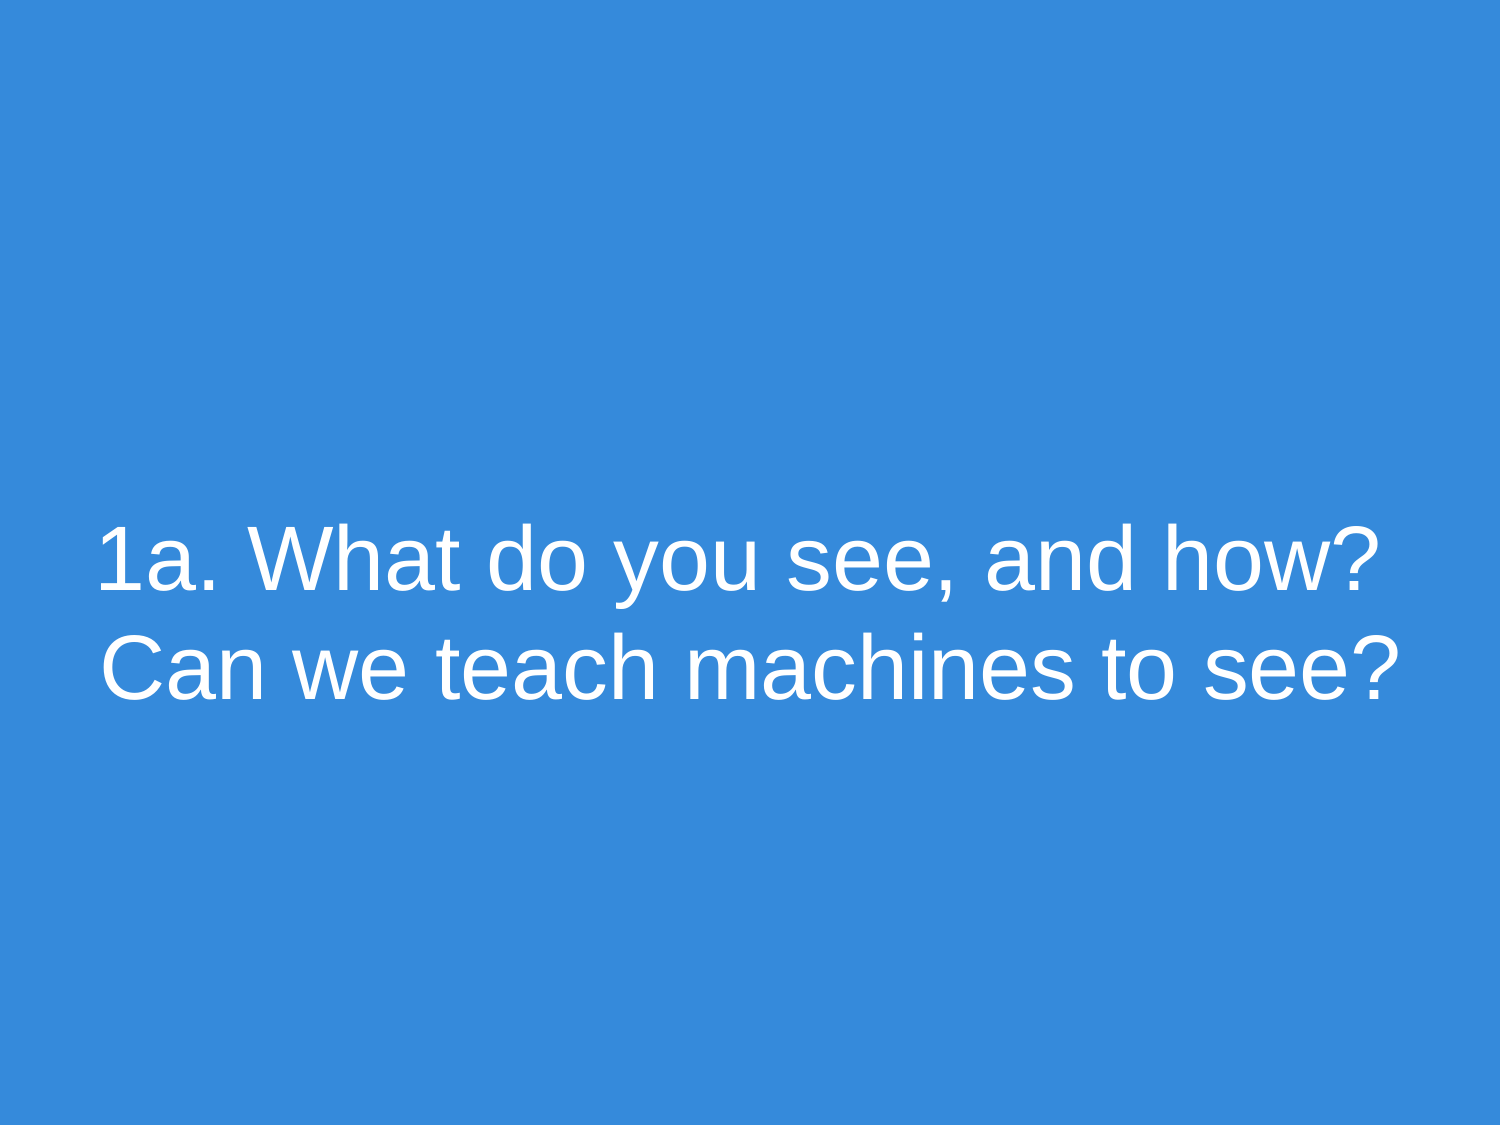

# 1a. What do you see, and how? Can we teach machines to see?